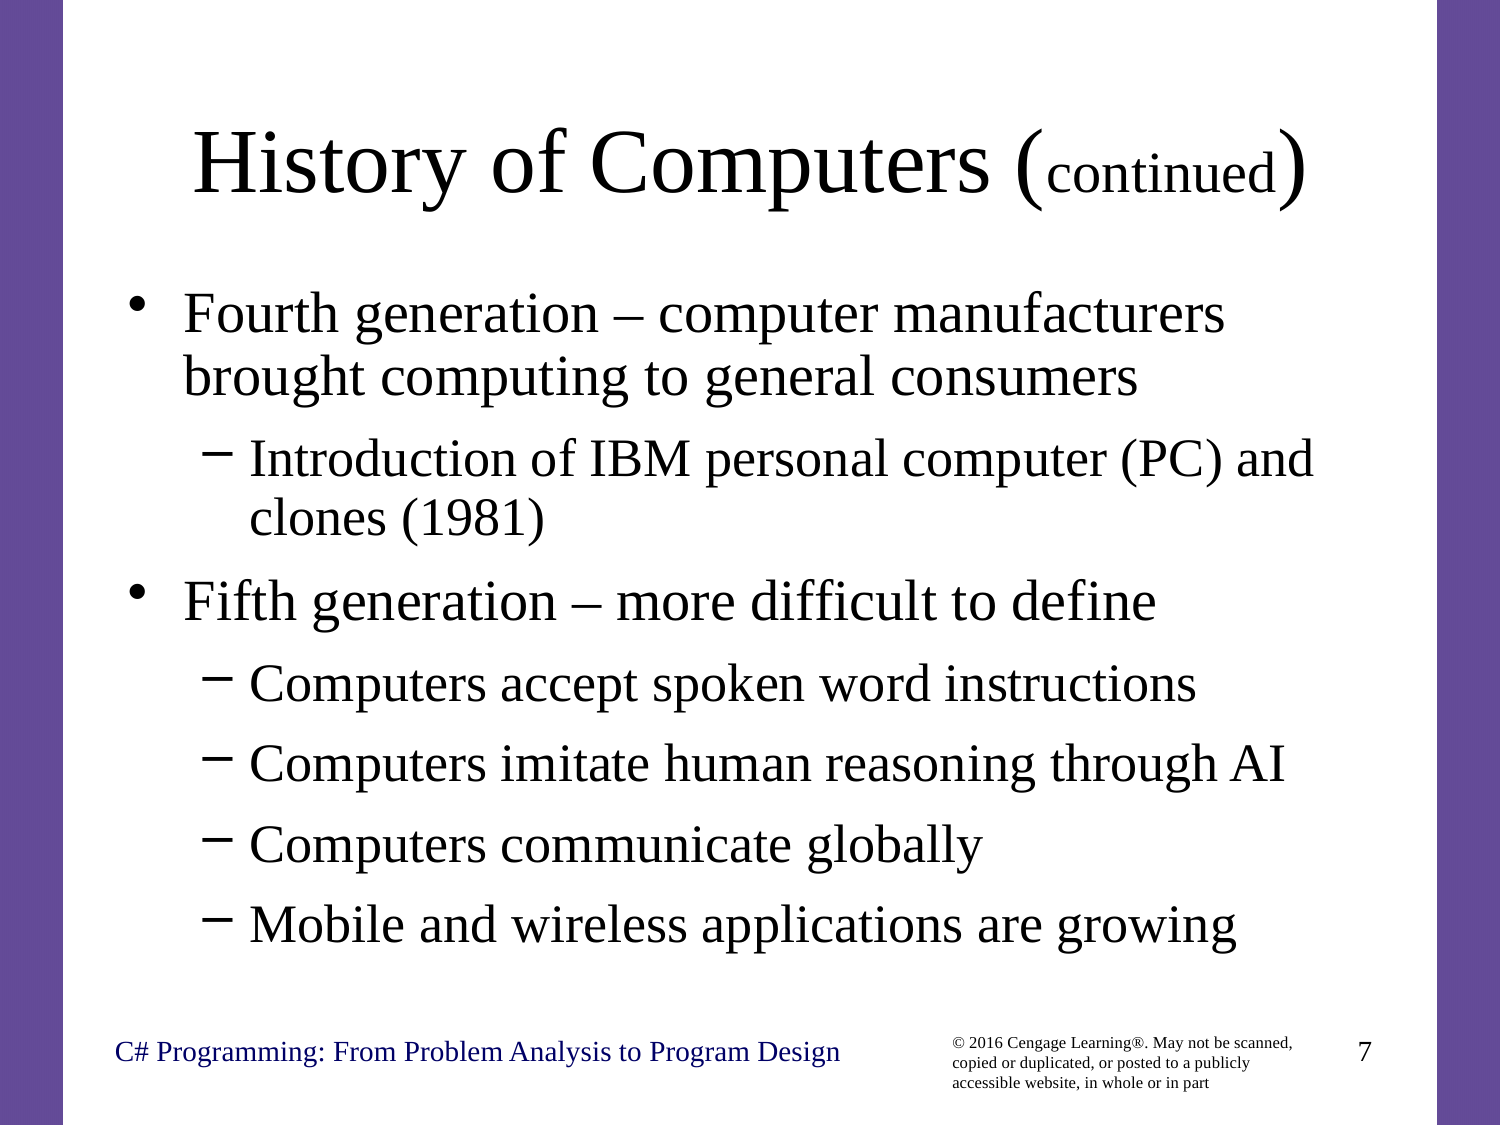

# History of Computers (continued)
Fourth generation – computer manufacturers brought computing to general consumers
Introduction of IBM personal computer (PC) and clones (1981)
Fifth generation – more difficult to define
Computers accept spoken word instructions
Computers imitate human reasoning through AI
Computers communicate globally
Mobile and wireless applications are growing
C# Programming: From Problem Analysis to Program Design

7